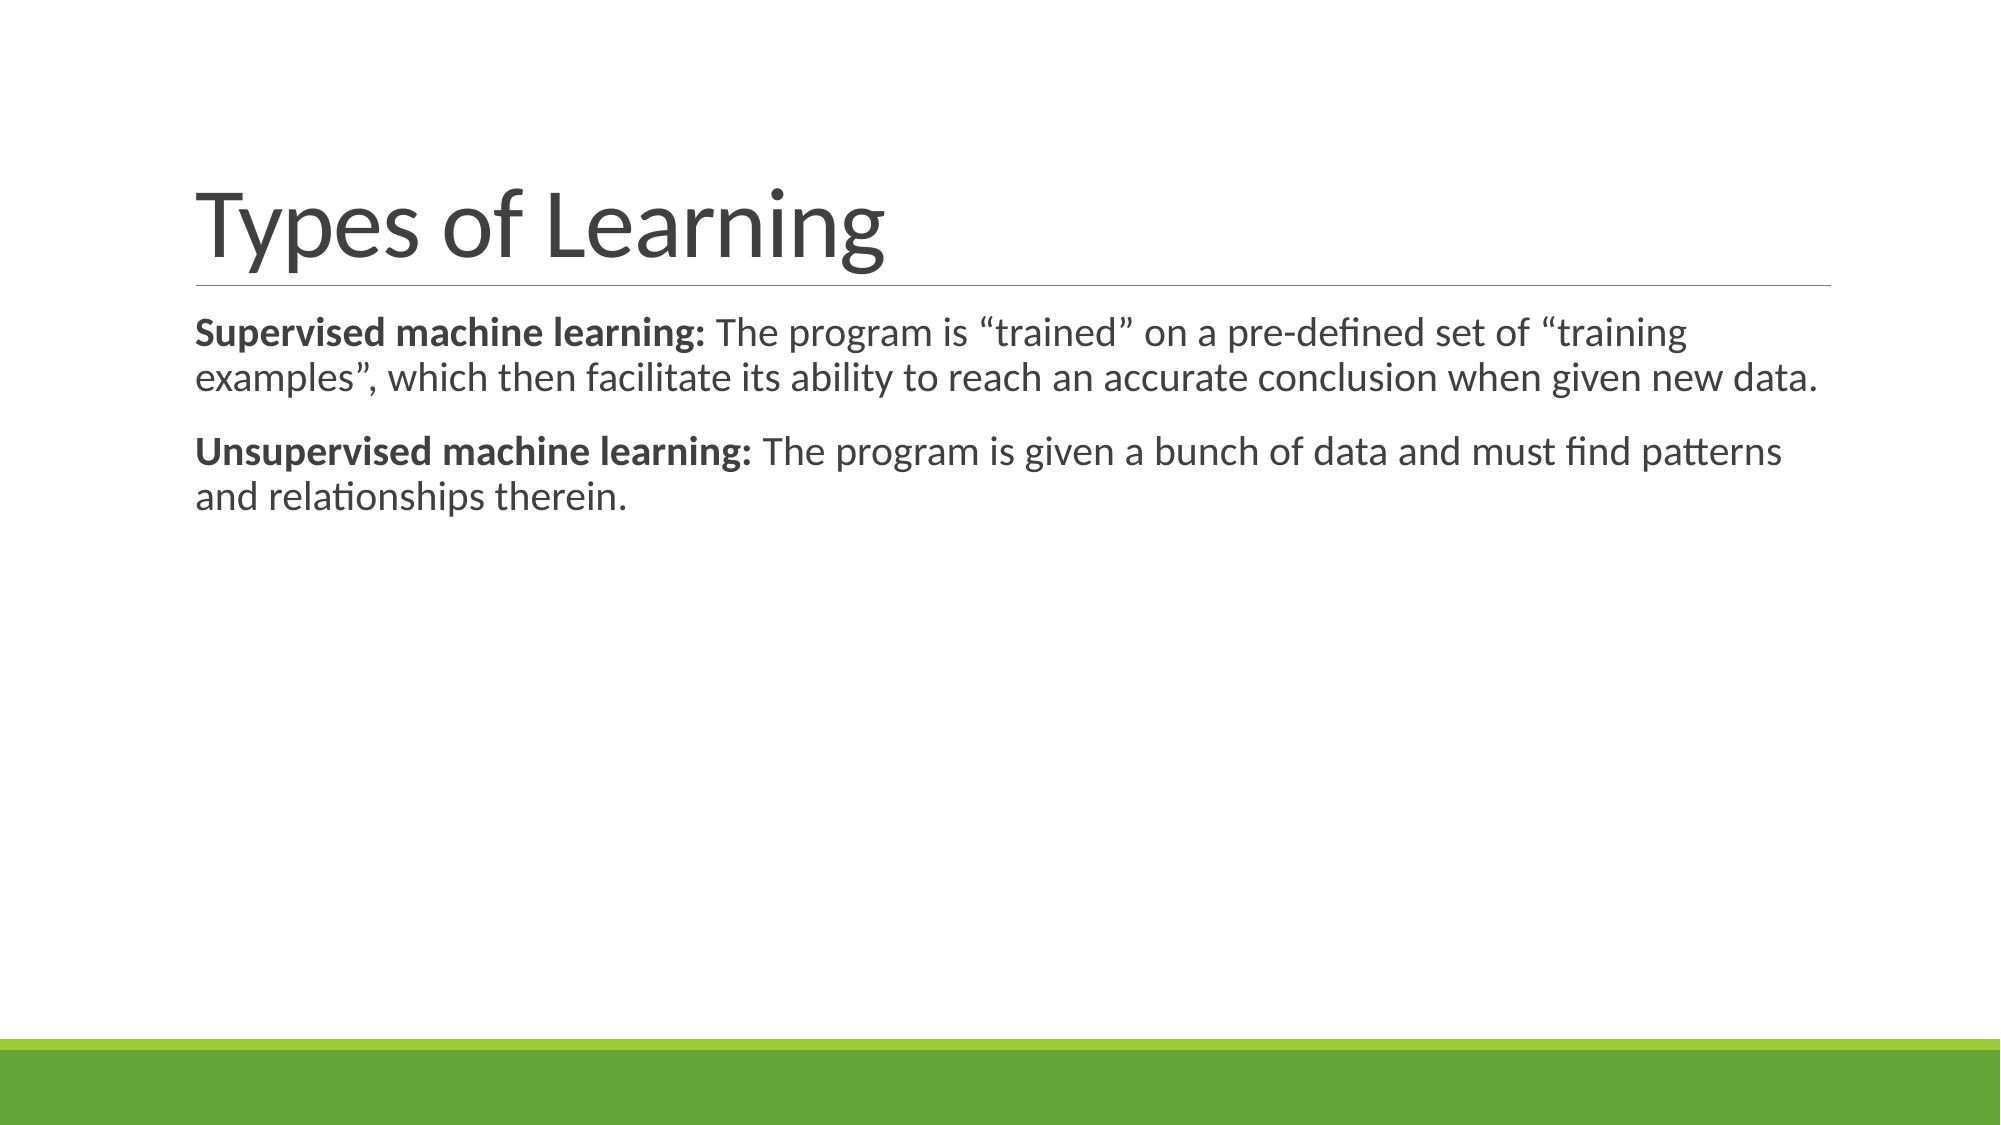

# Types of Learning
Supervised machine learning: The program is “trained” on a pre-defined set of “training examples”, which then facilitate its ability to reach an accurate conclusion when given new data.
Unsupervised machine learning: The program is given a bunch of data and must find patterns and relationships therein.